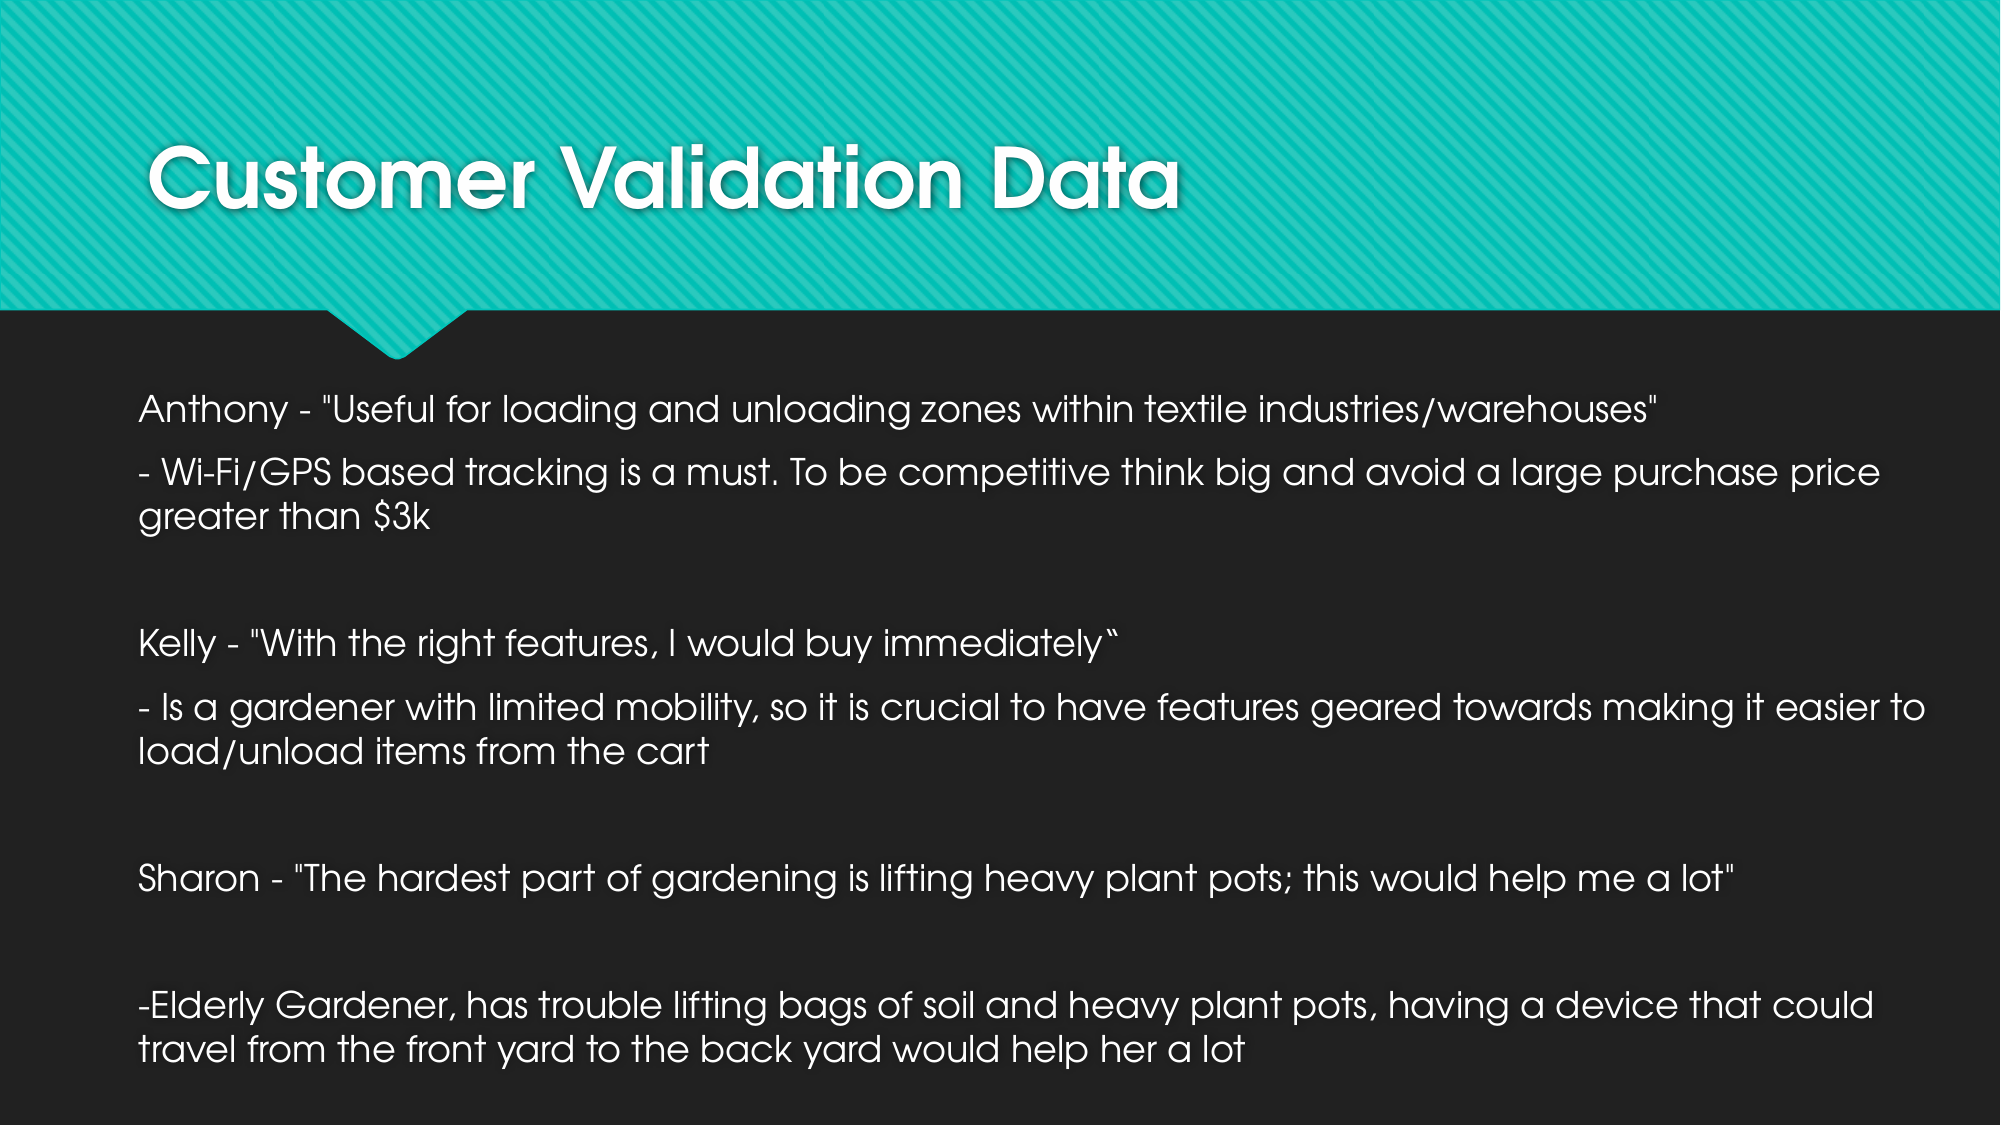

# Customer Validation Data
Anthony - "Useful for loading and unloading zones within textile industries/warehouses"
- Wi-Fi/GPS based tracking is a must. To be competitive think big and avoid a large purchase price greater than $3k

Kelly - "With the right features, I would buy immediately“
- Is a gardener with limited mobility, so it is crucial to have features geared towards making it easier to load/unload items from the cart

Sharon - "The hardest part of gardening is lifting heavy plant pots; this would help me a lot"

-Elderly Gardener, has trouble lifting bags of soil and heavy plant pots, having a device that could travel from the front yard to the back yard would help her a lot